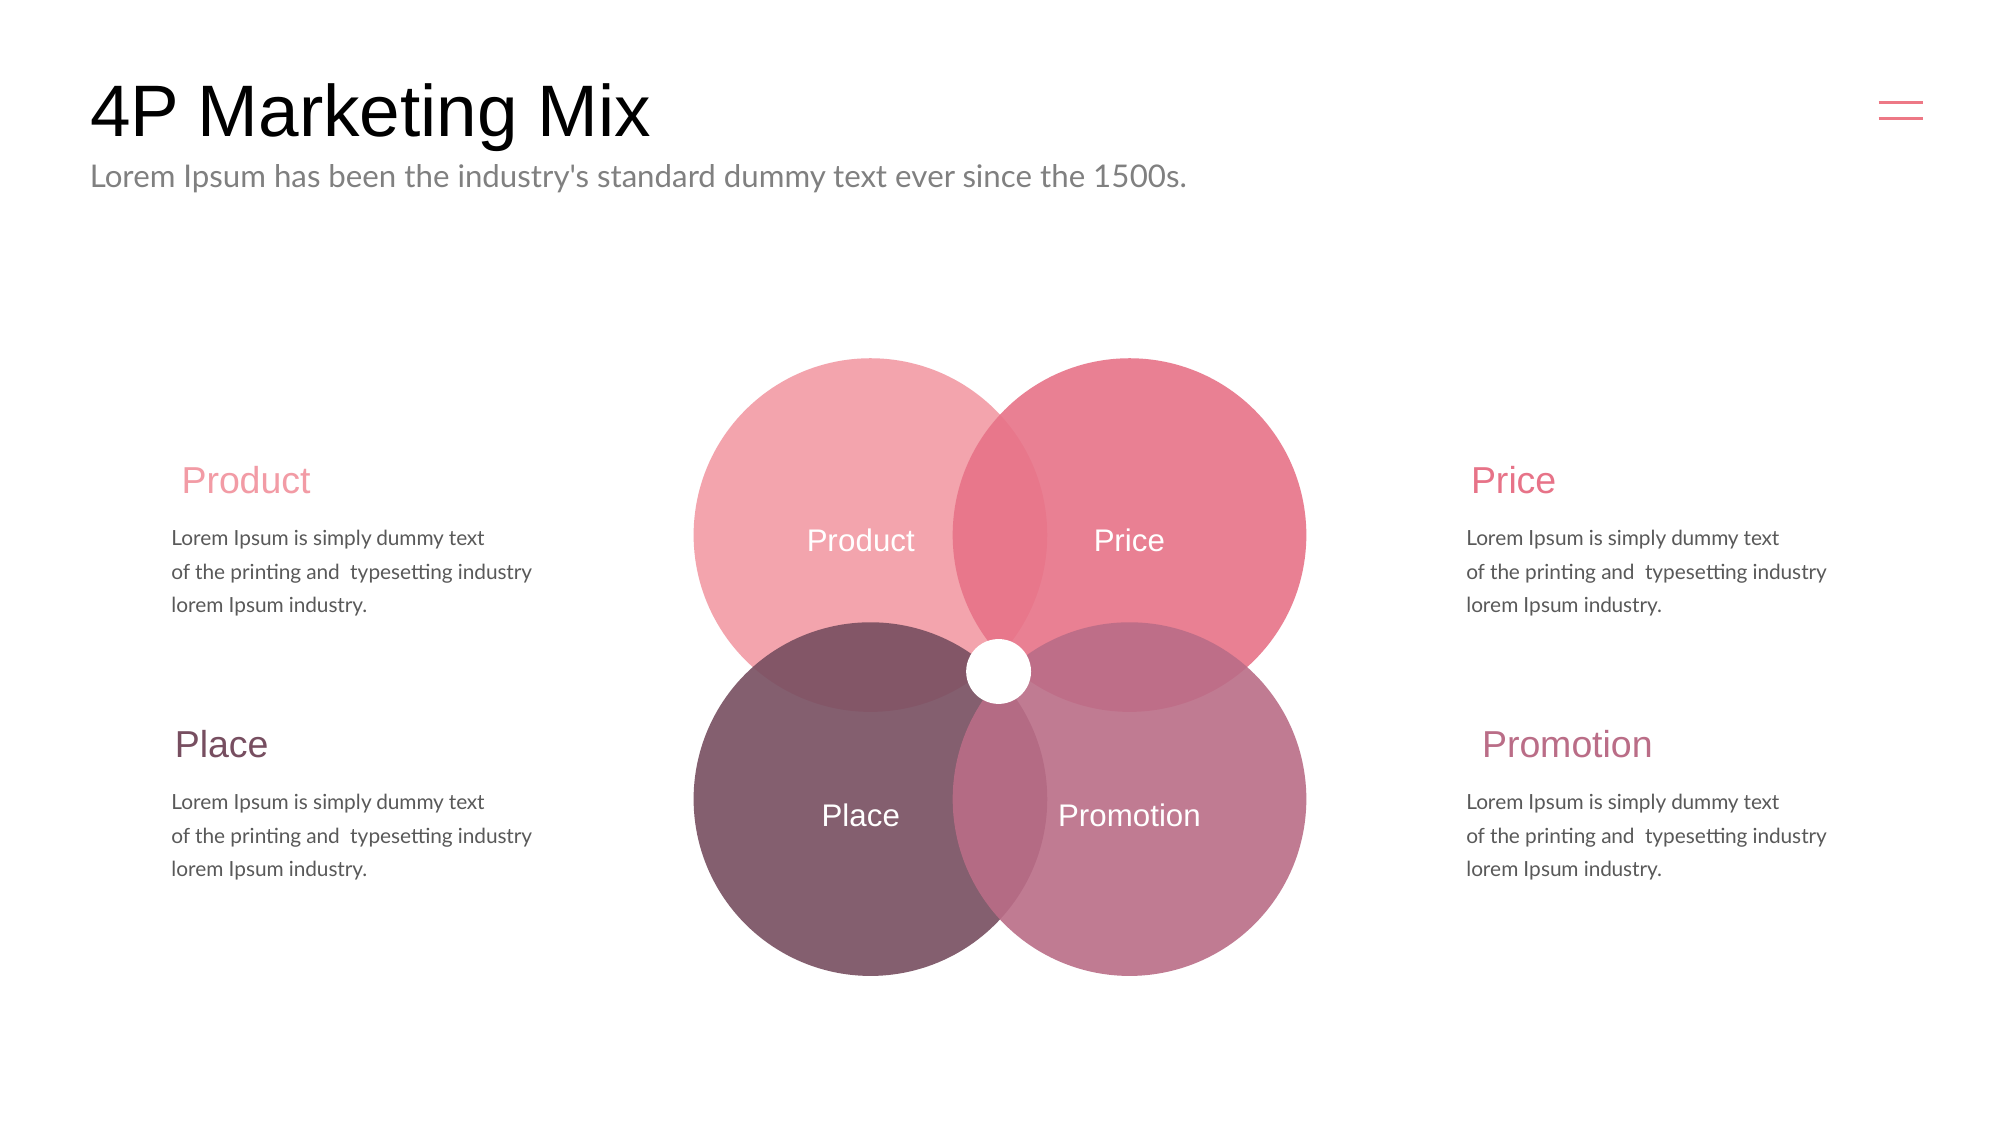

# 4P Marketing Mix
Lorem Ipsum has been the industry's standard dummy text ever since the 1500s.

Product
Price
Lorem Ipsum is simply dummy text
of the printing and  typesetting industry lorem Ipsum industry.
Lorem Ipsum is simply dummy text
of the printing and  typesetting industry lorem Ipsum industry.
Product
Price

Place
Promotion
Lorem Ipsum is simply dummy text
of the printing and  typesetting industry lorem Ipsum industry.
Lorem Ipsum is simply dummy text
of the printing and  typesetting industry lorem Ipsum industry.
Place
Promotion